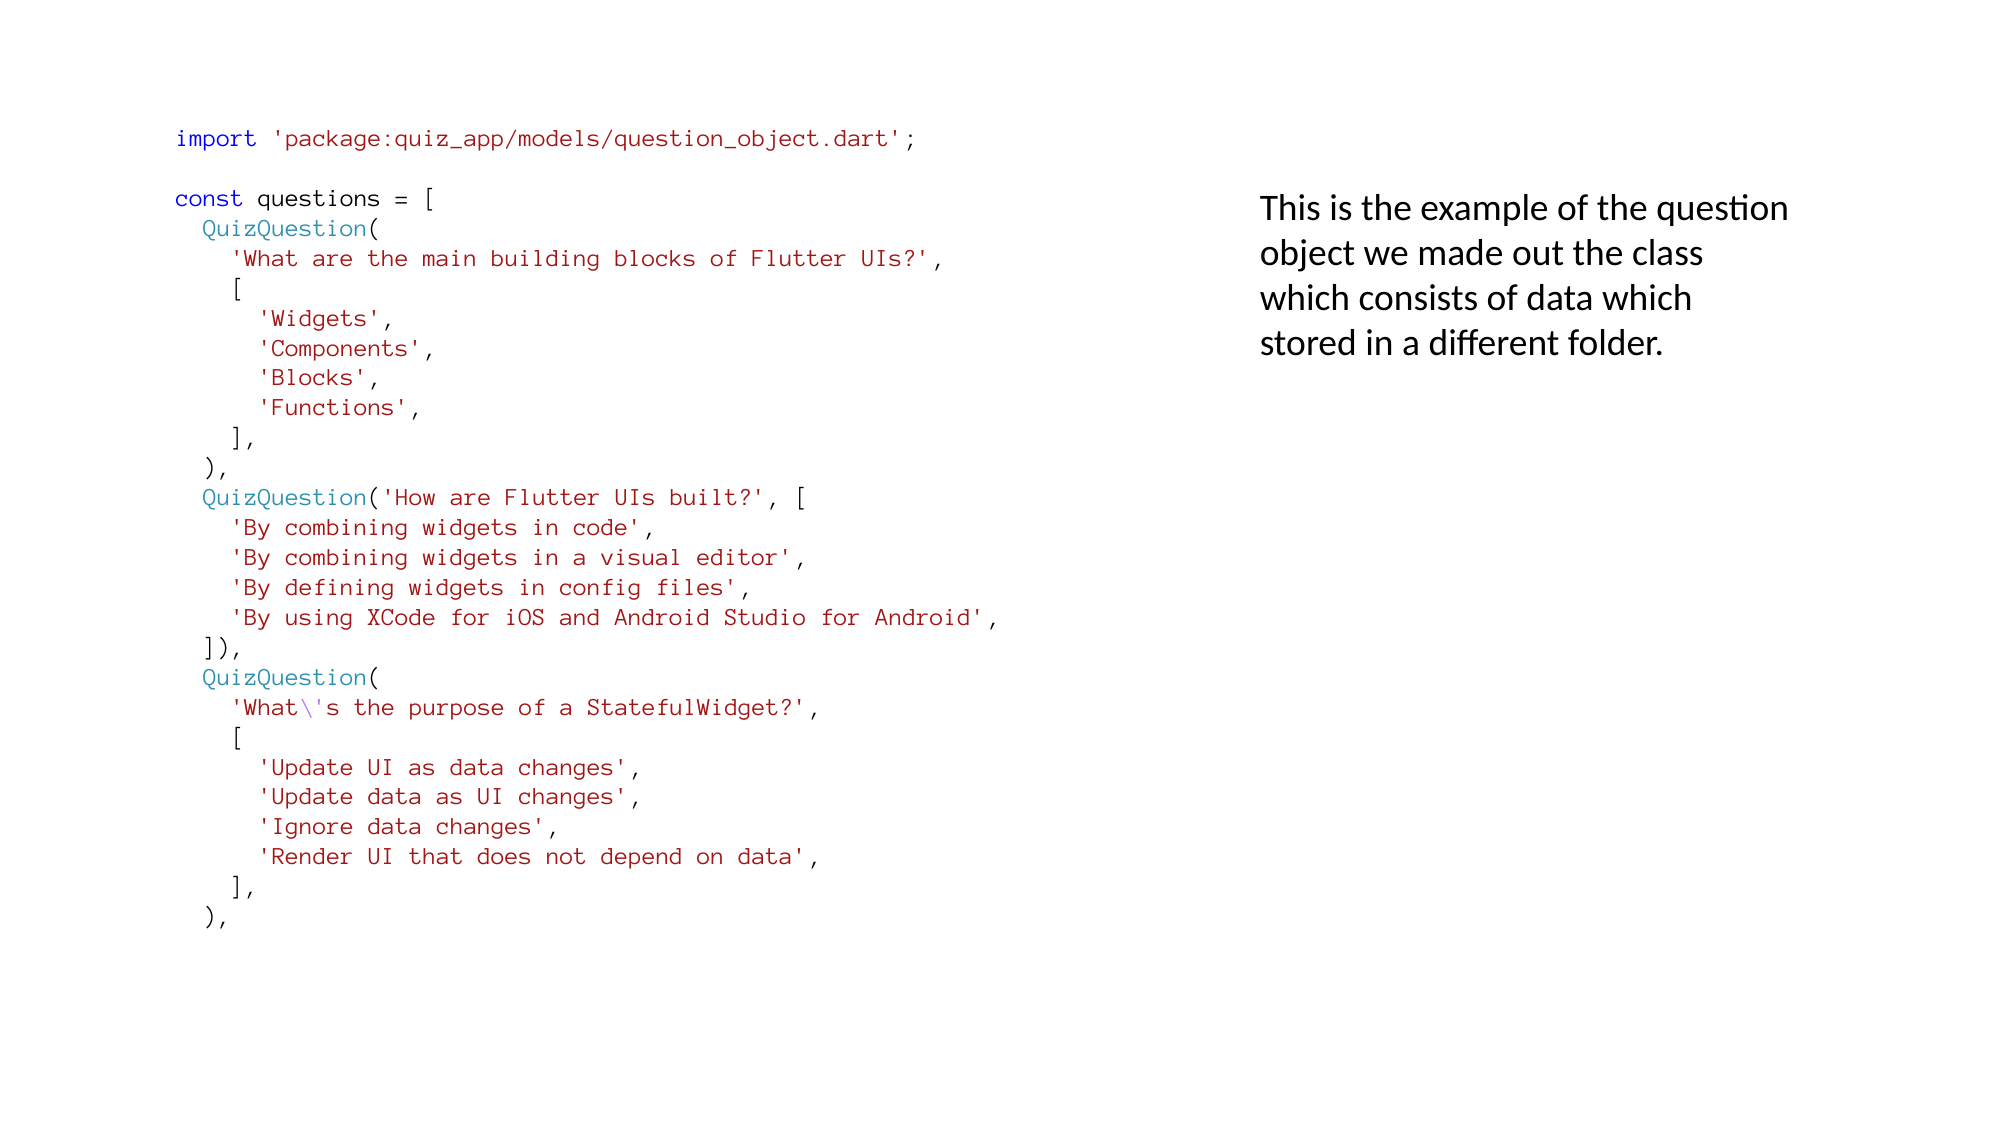

import 'package:quiz_app/models/question_object.dart';
const questions = [
  QuizQuestion(
    'What are the main building blocks of Flutter UIs?',
    [
      'Widgets',
      'Components',
      'Blocks',
      'Functions',
    ],
  ),
  QuizQuestion('How are Flutter UIs built?', [
    'By combining widgets in code',
    'By combining widgets in a visual editor',
    'By defining widgets in config files',
    'By using XCode for iOS and Android Studio for Android',
  ]),
  QuizQuestion(
    'What\'s the purpose of a StatefulWidget?',
    [
      'Update UI as data changes',
      'Update data as UI changes',
      'Ignore data changes',
      'Render UI that does not depend on data',
    ],
  ),
This is the example of the question object we made out the class which consists of data which stored in a different folder.